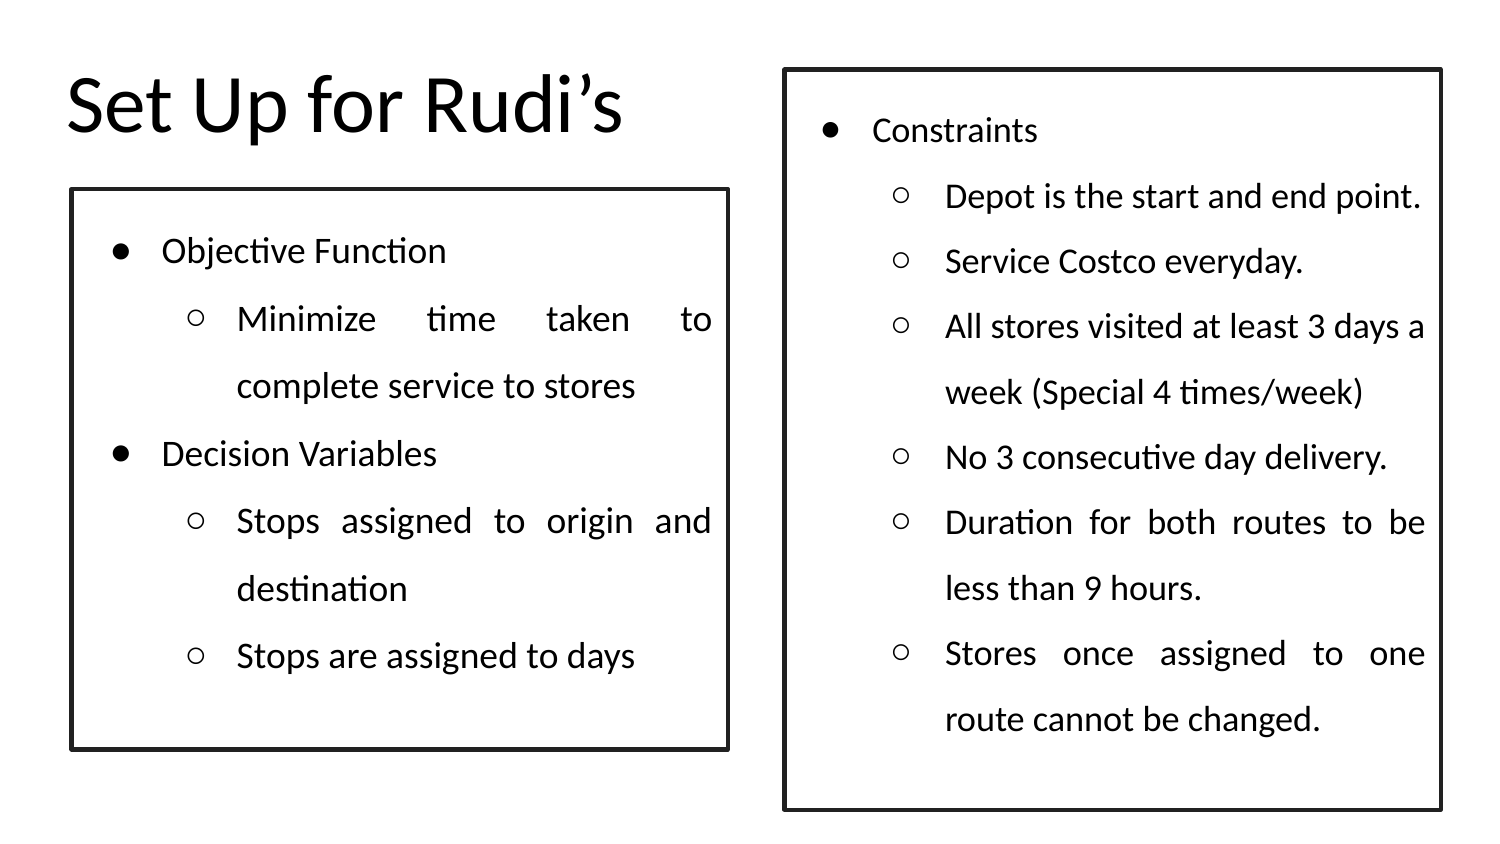

# Set Up for Rudi’s
Constraints
Depot is the start and end point.
Service Costco everyday.
All stores visited at least 3 days a week (Special 4 times/week)
No 3 consecutive day delivery.
Duration for both routes to be less than 9 hours.
Stores once assigned to one route cannot be changed.

Objective Function
Minimize time taken to complete service to stores
Decision Variables
Stops assigned to origin and destination
Stops are assigned to days